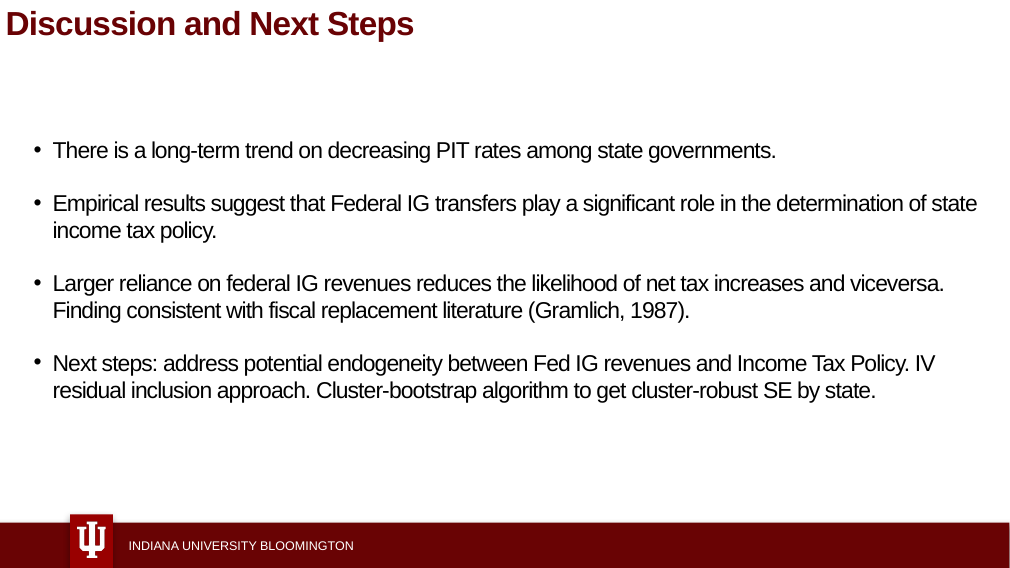

Discussion and Next Steps
There is a long-term trend on decreasing PIT rates among state governments.
Empirical results suggest that Federal IG transfers play a significant role in the determination of state income tax policy.
Larger reliance on federal IG revenues reduces the likelihood of net tax increases and viceversa. Finding consistent with fiscal replacement literature (Gramlich, 1987).
Next steps: address potential endogeneity between Fed IG revenues and Income Tax Policy. IV residual inclusion approach. Cluster-bootstrap algorithm to get cluster-robust SE by state.